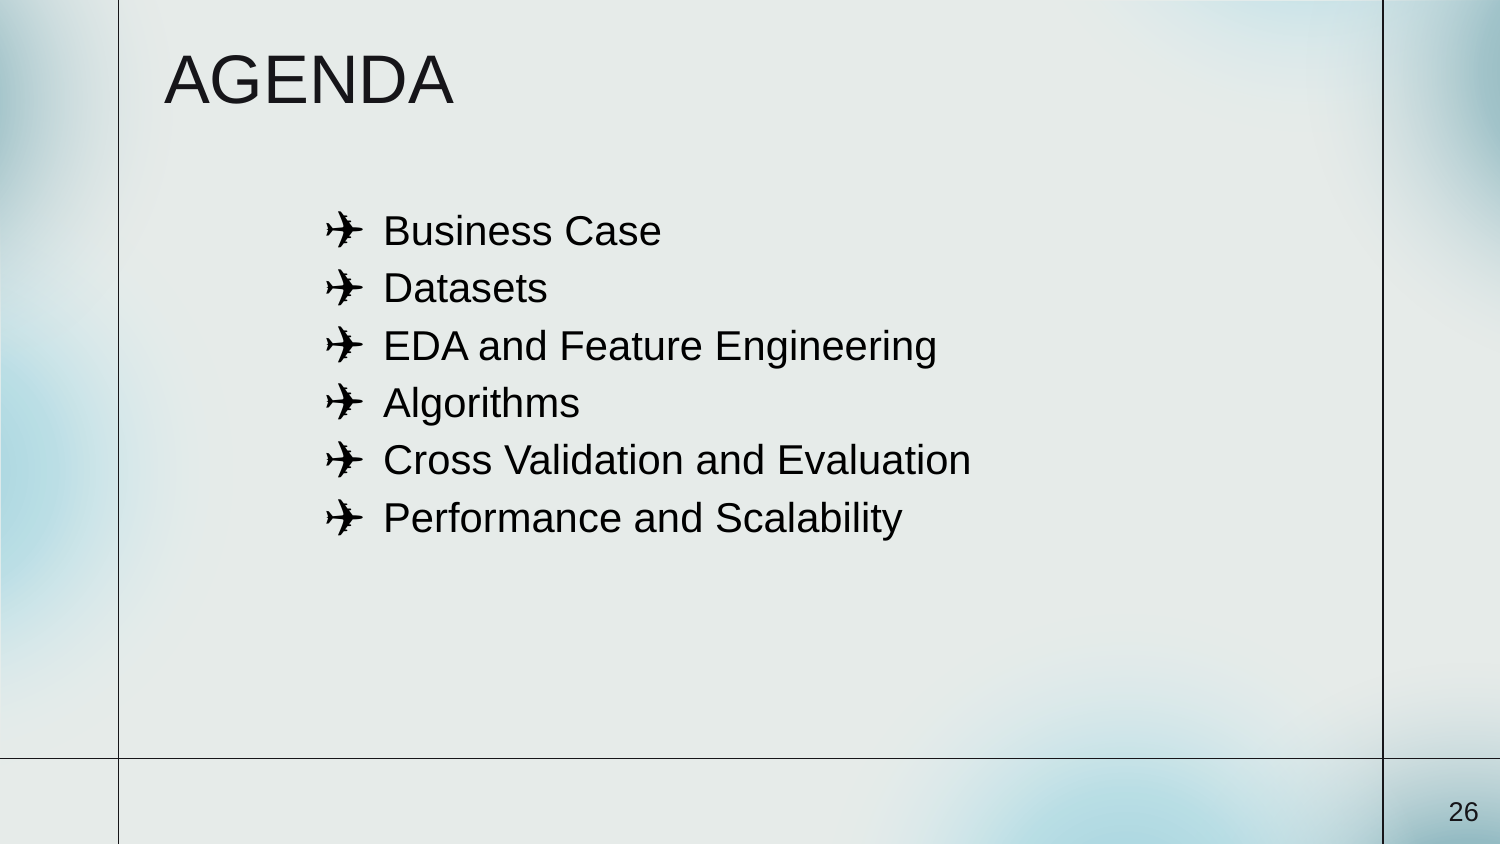

# AGENDA
Business Case
Datasets
EDA and Feature Engineering
Algorithms
Cross Validation and Evaluation
Performance and Scalability
26